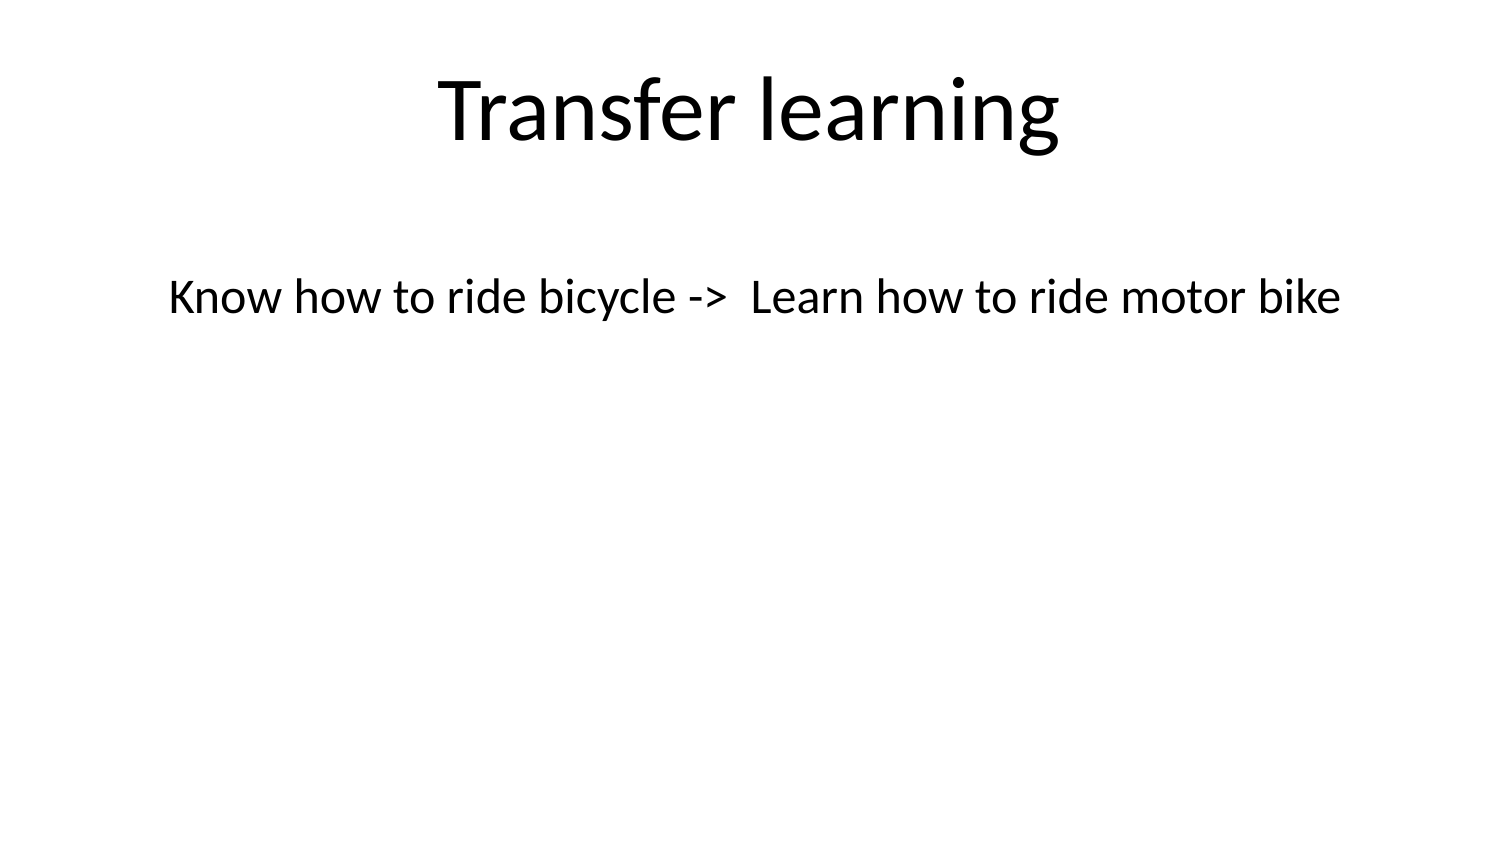

# Transfer learning
       Know how to ride bicycle ->  Learn how to ride motor bike